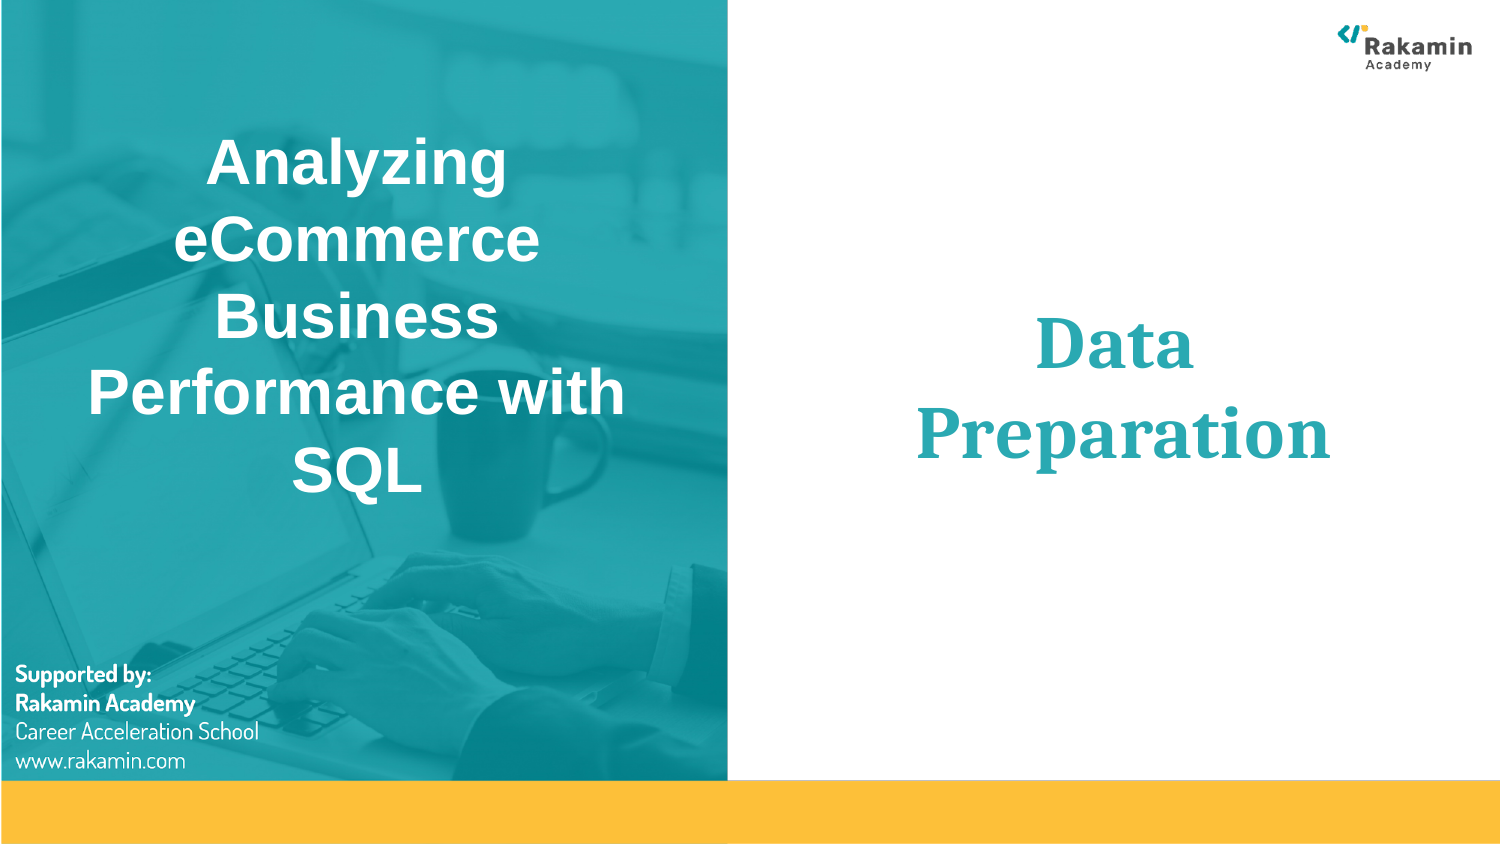

# Analyzing eCommerce Business Performance with SQL
Data
Preparation